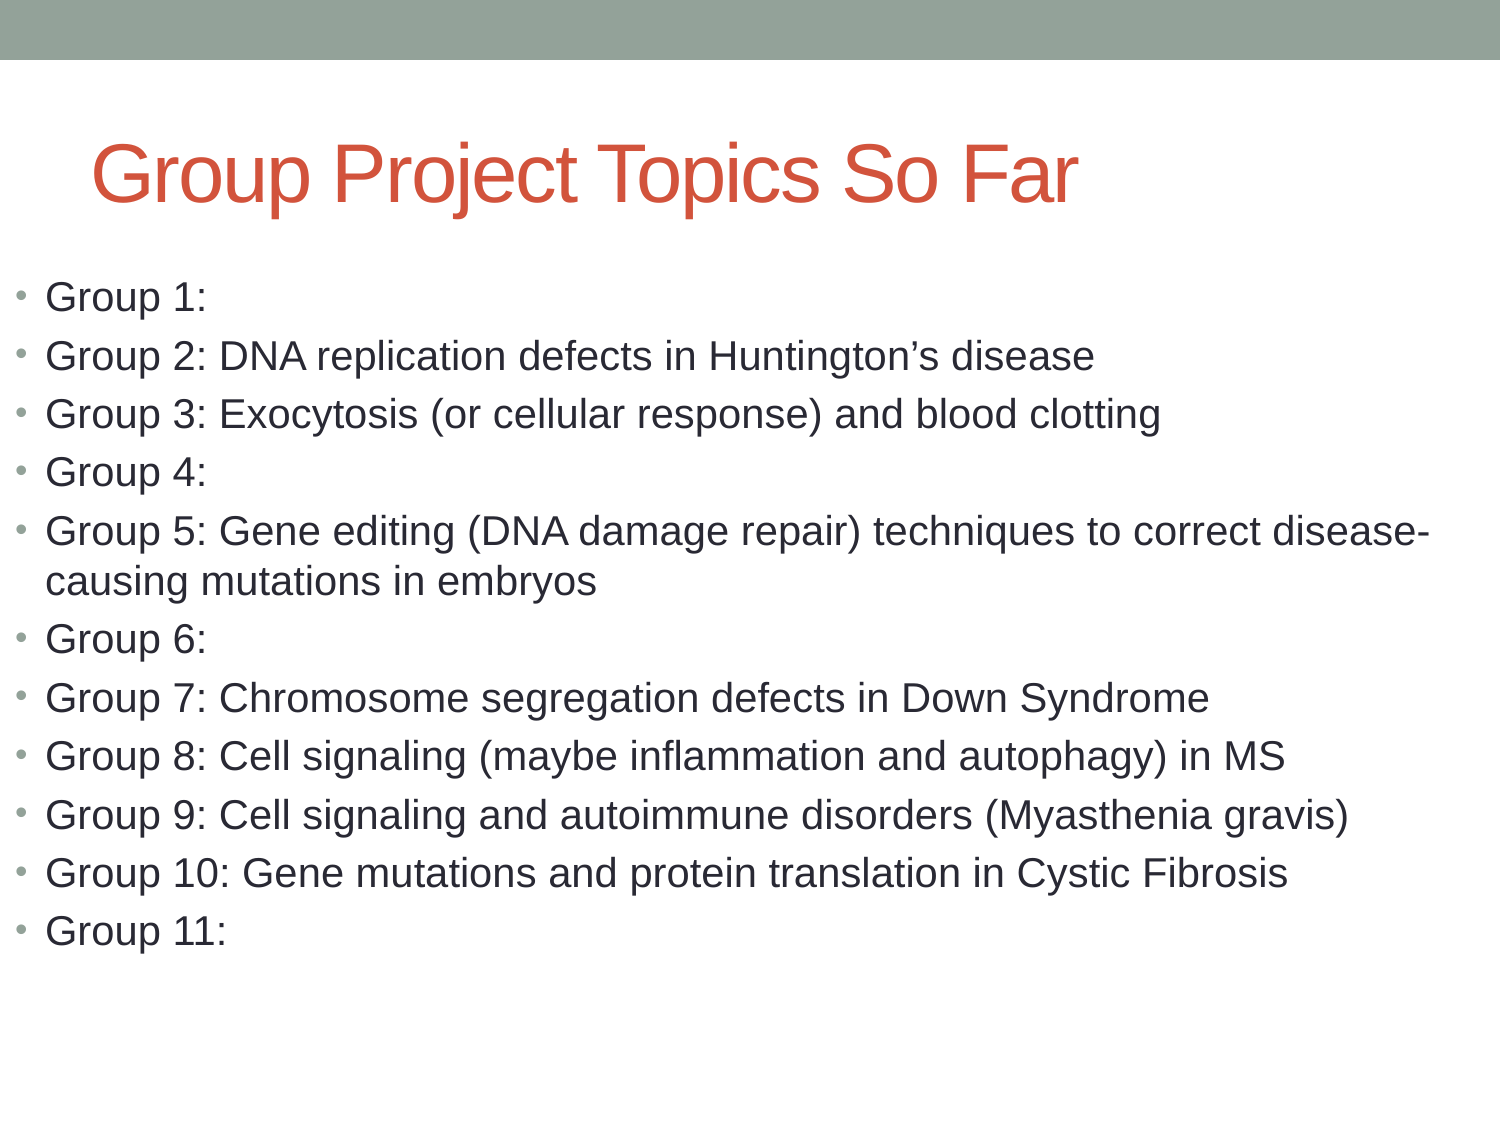

# Group Project Topics So Far
Group 1:
Group 2: DNA replication defects in Huntington’s disease
Group 3: Exocytosis (or cellular response) and blood clotting
Group 4:
Group 5: Gene editing (DNA damage repair) techniques to correct disease-causing mutations in embryos
Group 6:
Group 7: Chromosome segregation defects in Down Syndrome
Group 8: Cell signaling (maybe inflammation and autophagy) in MS
Group 9: Cell signaling and autoimmune disorders (Myasthenia gravis)
Group 10: Gene mutations and protein translation in Cystic Fibrosis
Group 11: